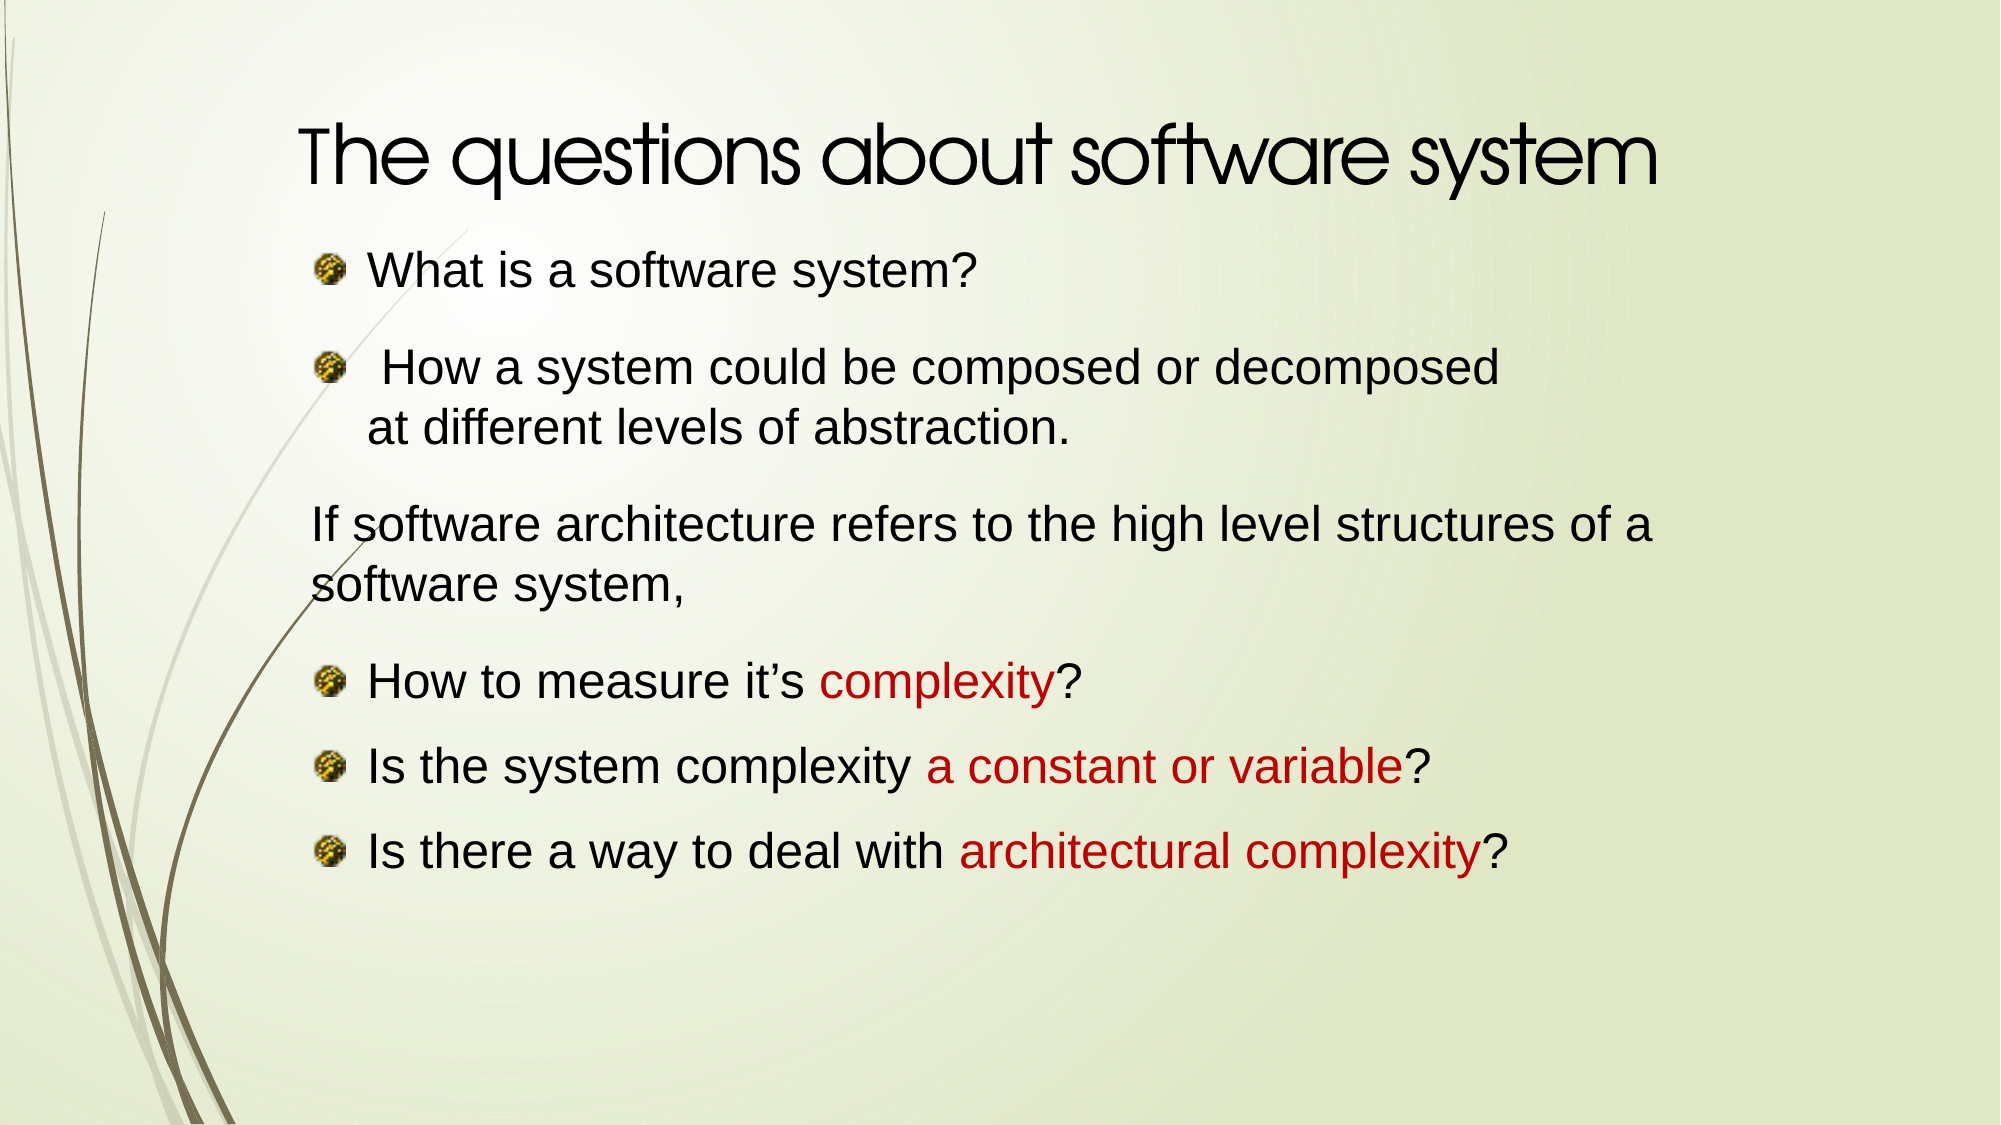

The questions about software system
What is a software system?
 How a system could be composed or decomposed at different levels of abstraction.

If software architecture refers to the high level structures of a software system,
How to measure it’s complexity?
Is the system complexity a constant or variable?
Is there a way to deal with architectural complexity?